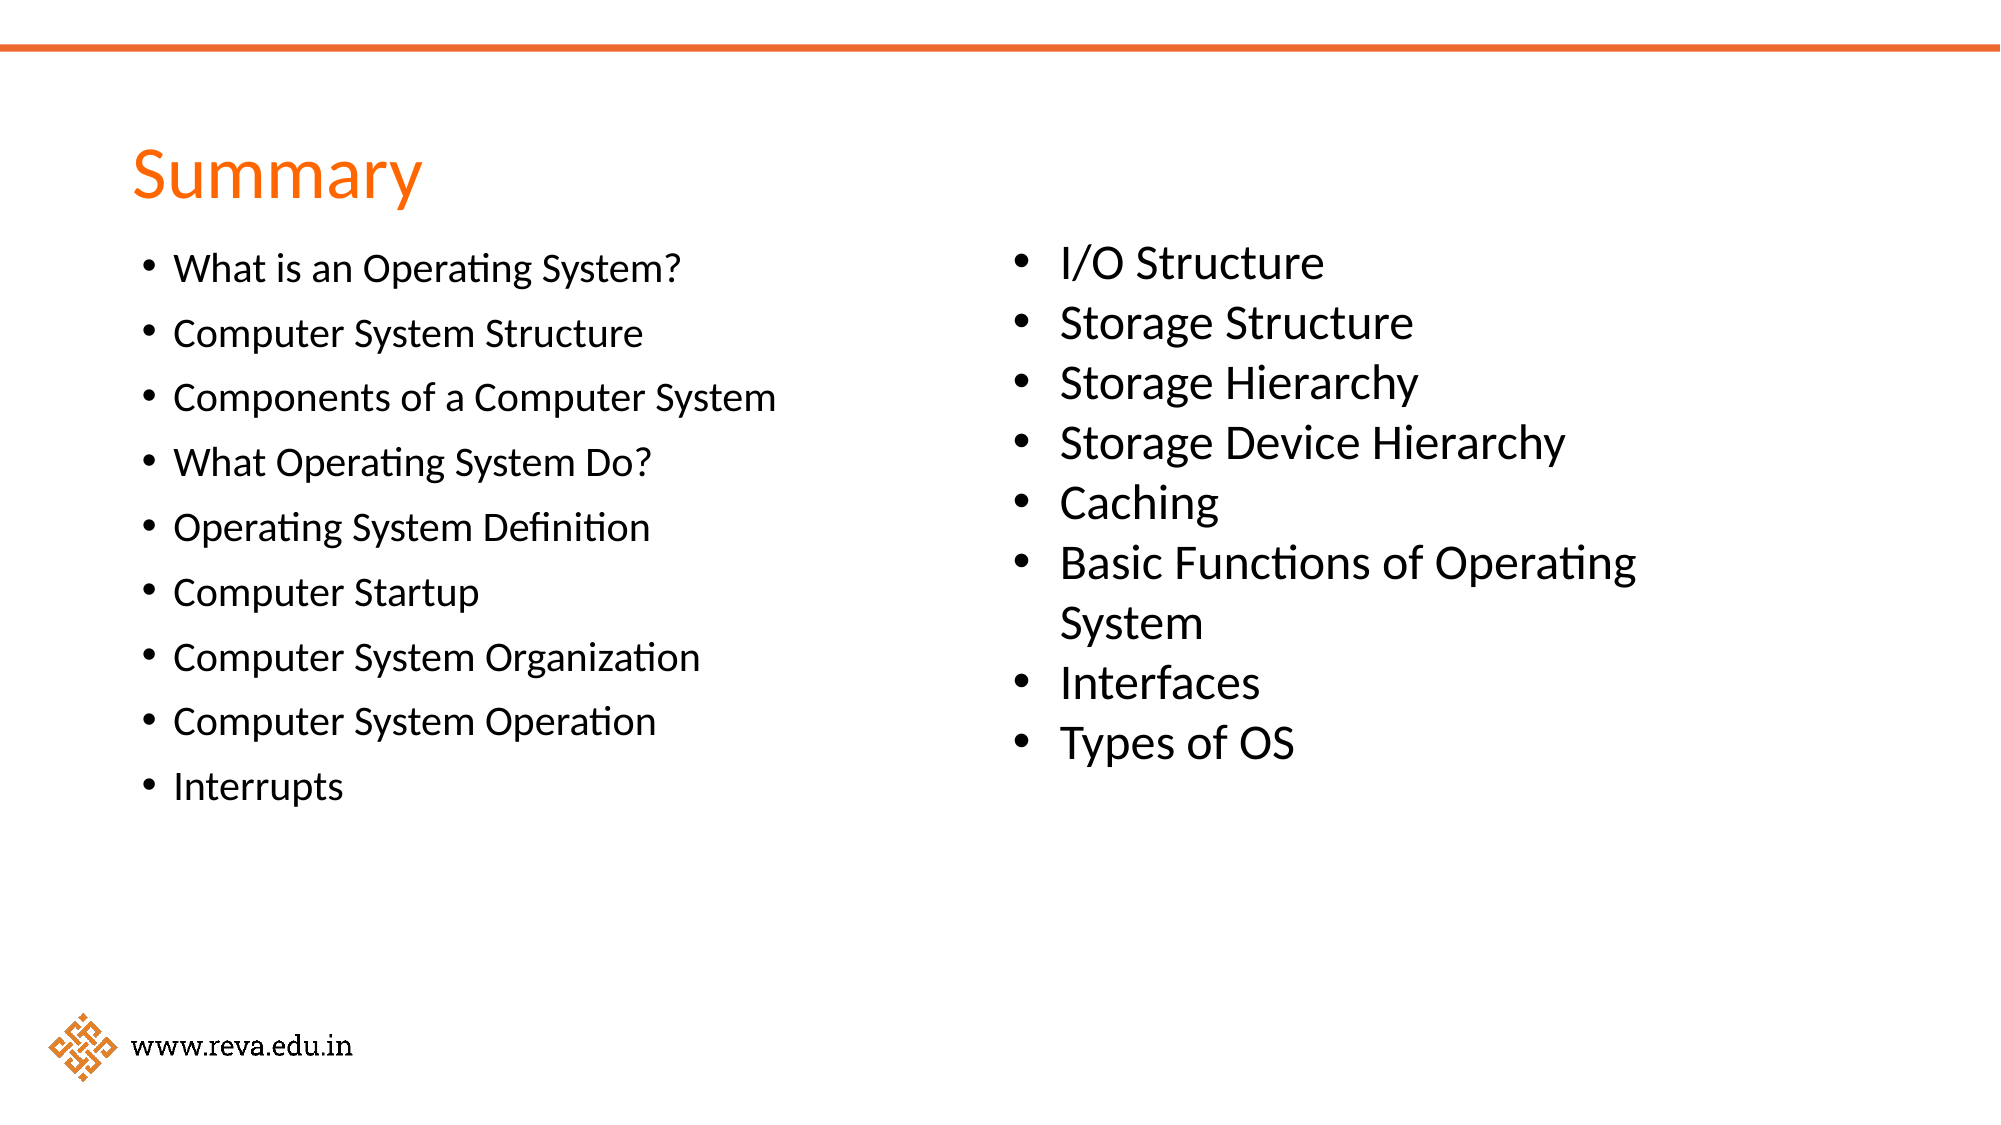

Summary
What is an Operating System?
Computer System Structure
Components of a Computer System
What Operating System Do?
Operating System Definition
Computer Startup
Computer System Organization
Computer System Operation
Interrupts

I/O Structure
Storage Structure
Storage Hierarchy
Storage Device Hierarchy
Caching
Basic Functions of Operating System
Interfaces
Types of OS